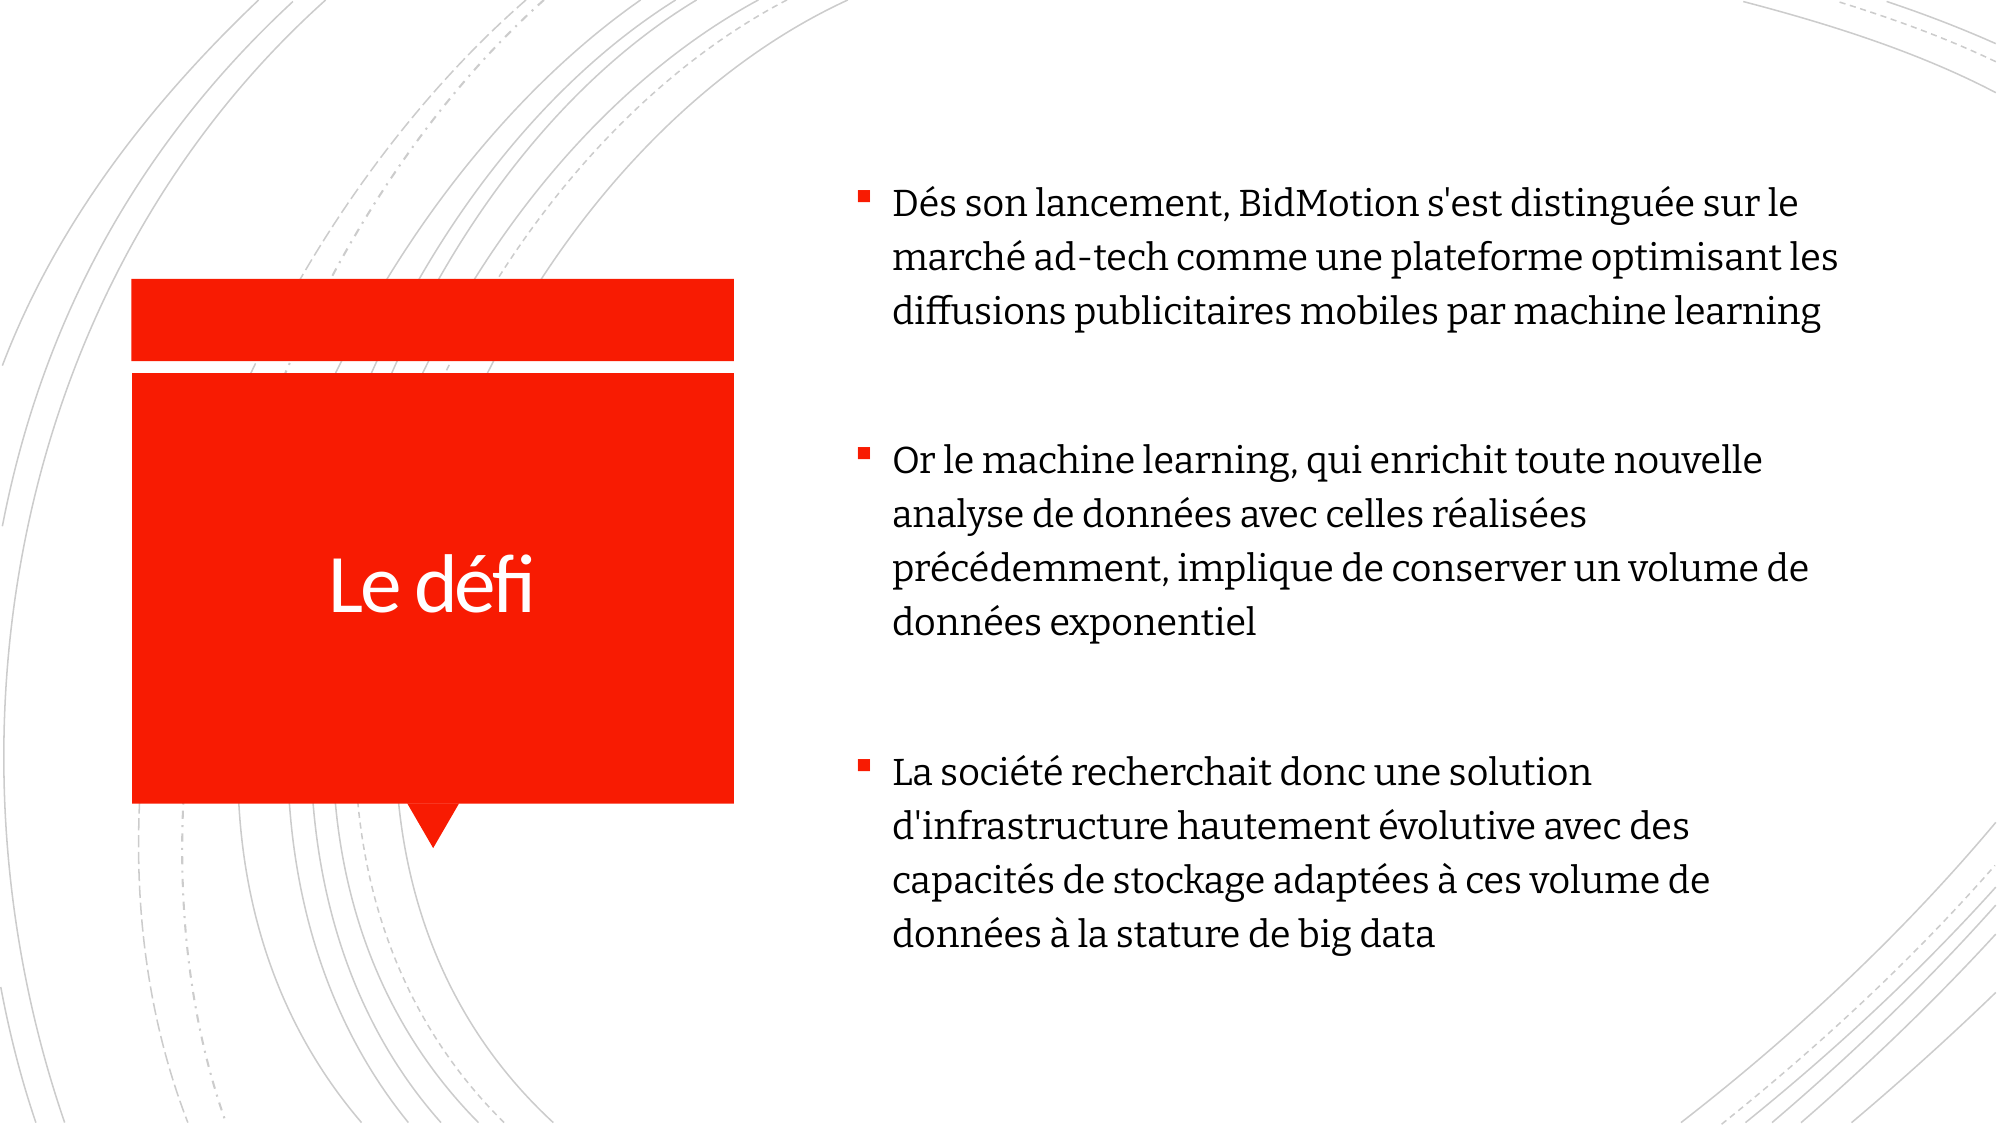

Dés son lancement, BidMotion s'est distinguée sur le marché ad-tech comme une plateforme optimisant les diffusions publicitaires mobiles par machine learning

Or le machine learning, qui enrichit toute nouvelle analyse de données avec celles réalisées précédemment, implique de conserver un volume de données exponentiel

La société recherchait donc une solution d'infrastructure hautement évolutive avec des capacités de stockage adaptées à ces volume de données à la stature de big data
# Le défi